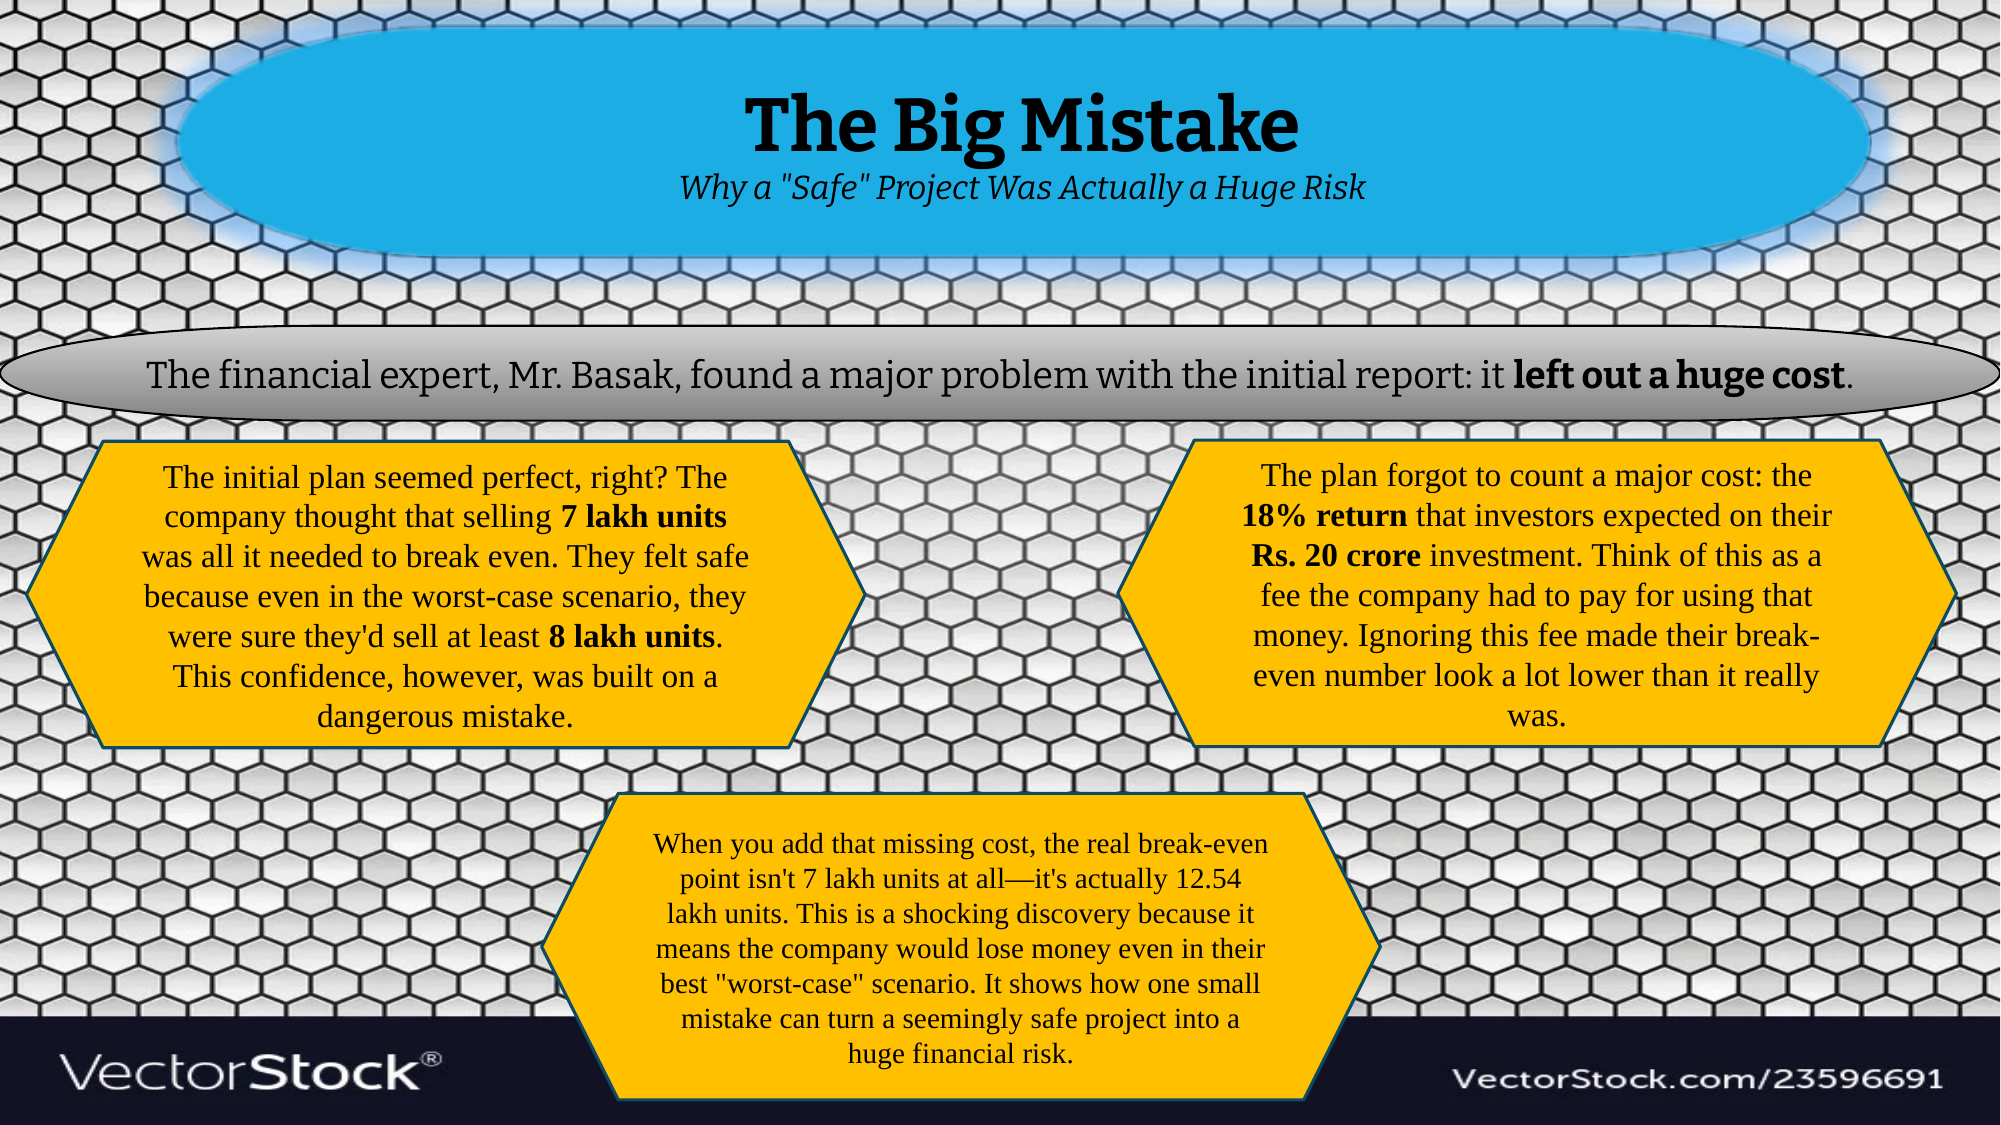

The Big Mistake
Why a "Safe" Project Was Actually a Huge Risk
The financial expert, Mr. Basak, found a major problem with the initial report: it left out a huge cost.
The plan forgot to count a major cost: the 18% return that investors expected on their Rs. 20 crore investment. Think of this as a fee the company had to pay for using that money. Ignoring this fee made their break-even number look a lot lower than it really was.
The initial plan seemed perfect, right? The company thought that selling 7 lakh units was all it needed to break even. They felt safe because even in the worst-case scenario, they were sure they'd sell at least 8 lakh units. This confidence, however, was built on a dangerous mistake.
When you add that missing cost, the real break-even point isn't 7 lakh units at all—it's actually 12.54 lakh units. This is a shocking discovery because it means the company would lose money even in their best "worst-case" scenario. It shows how one small mistake can turn a seemingly safe project into a huge financial risk.